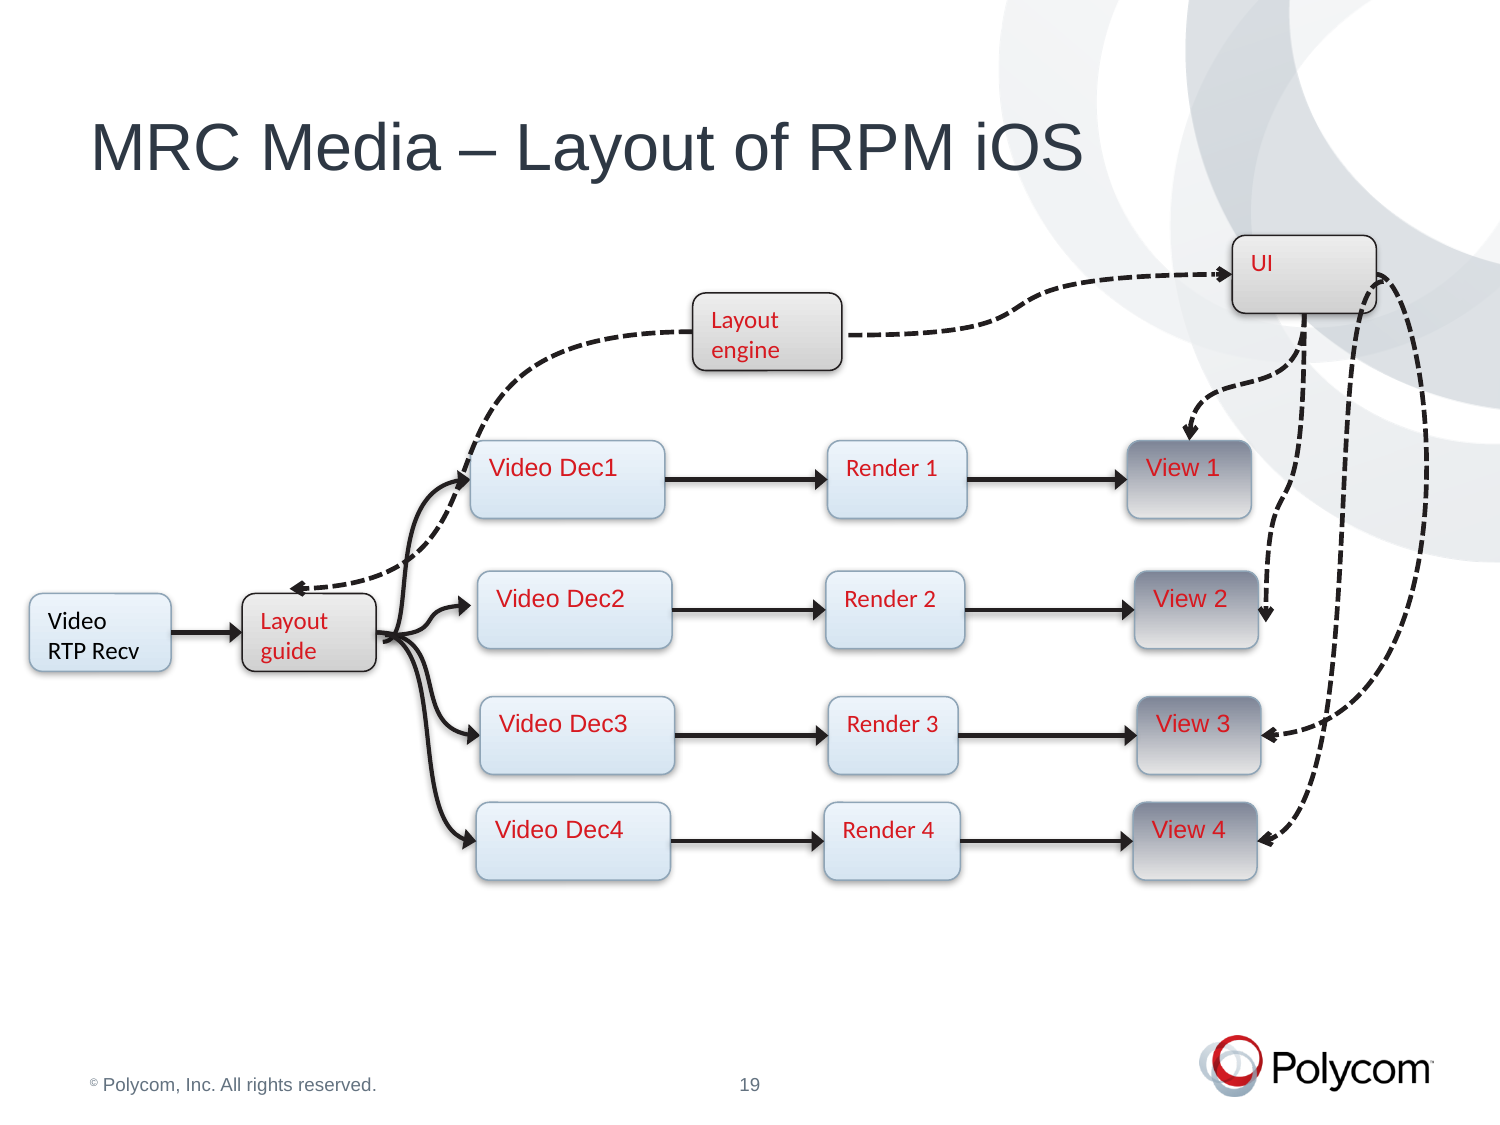

# MRC Media – Layout of RPM iOS

UI
Layout  engine
Video Dec1
Render 1
View 1
Video Dec2
Render 2
View 2
Video
RTP Recv
Layout guide
Video Dec3
Render 3
View 3
Video Dec4
Render 4
View 4